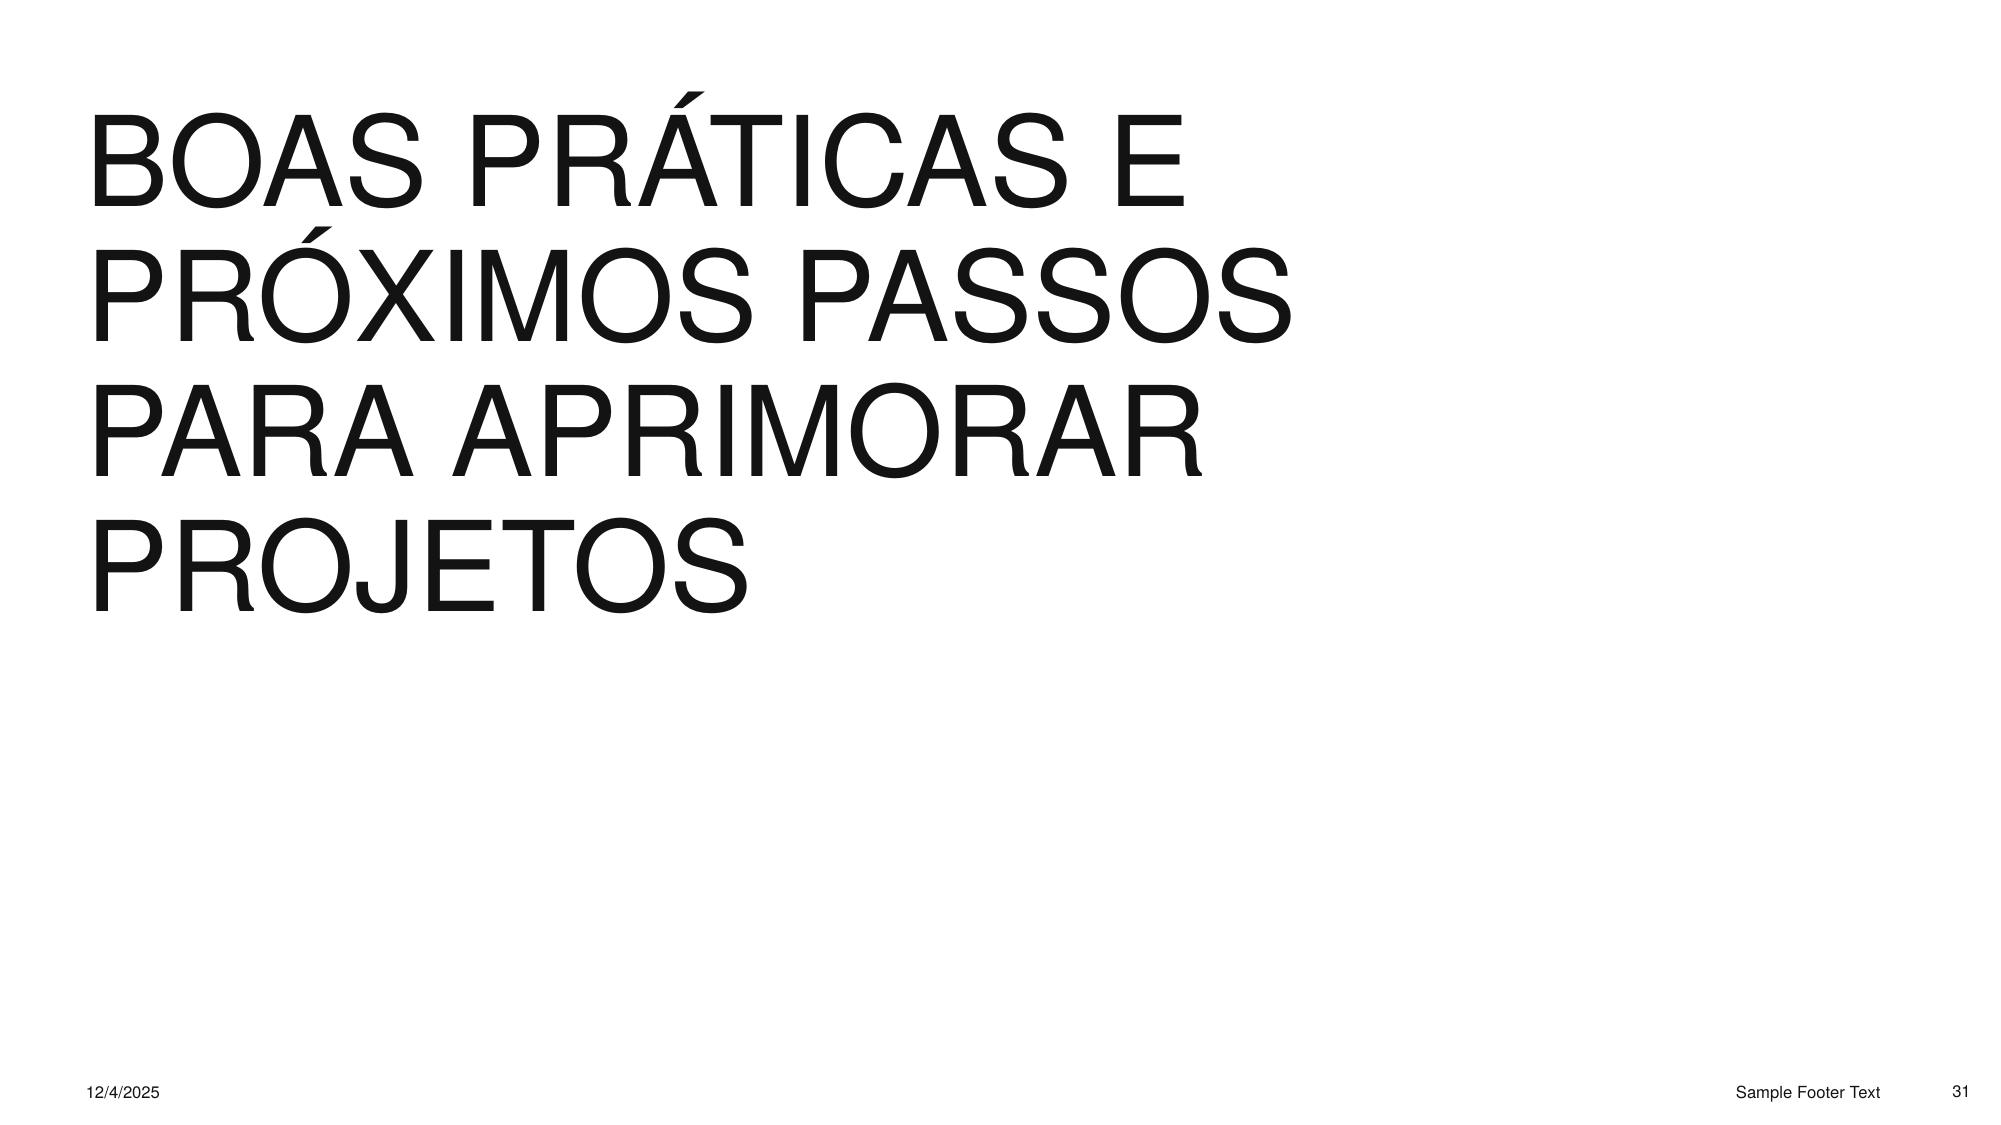

# Boas práticas e próximos passos para aprimorar projetos

12/4/2025
Sample Footer Text
31